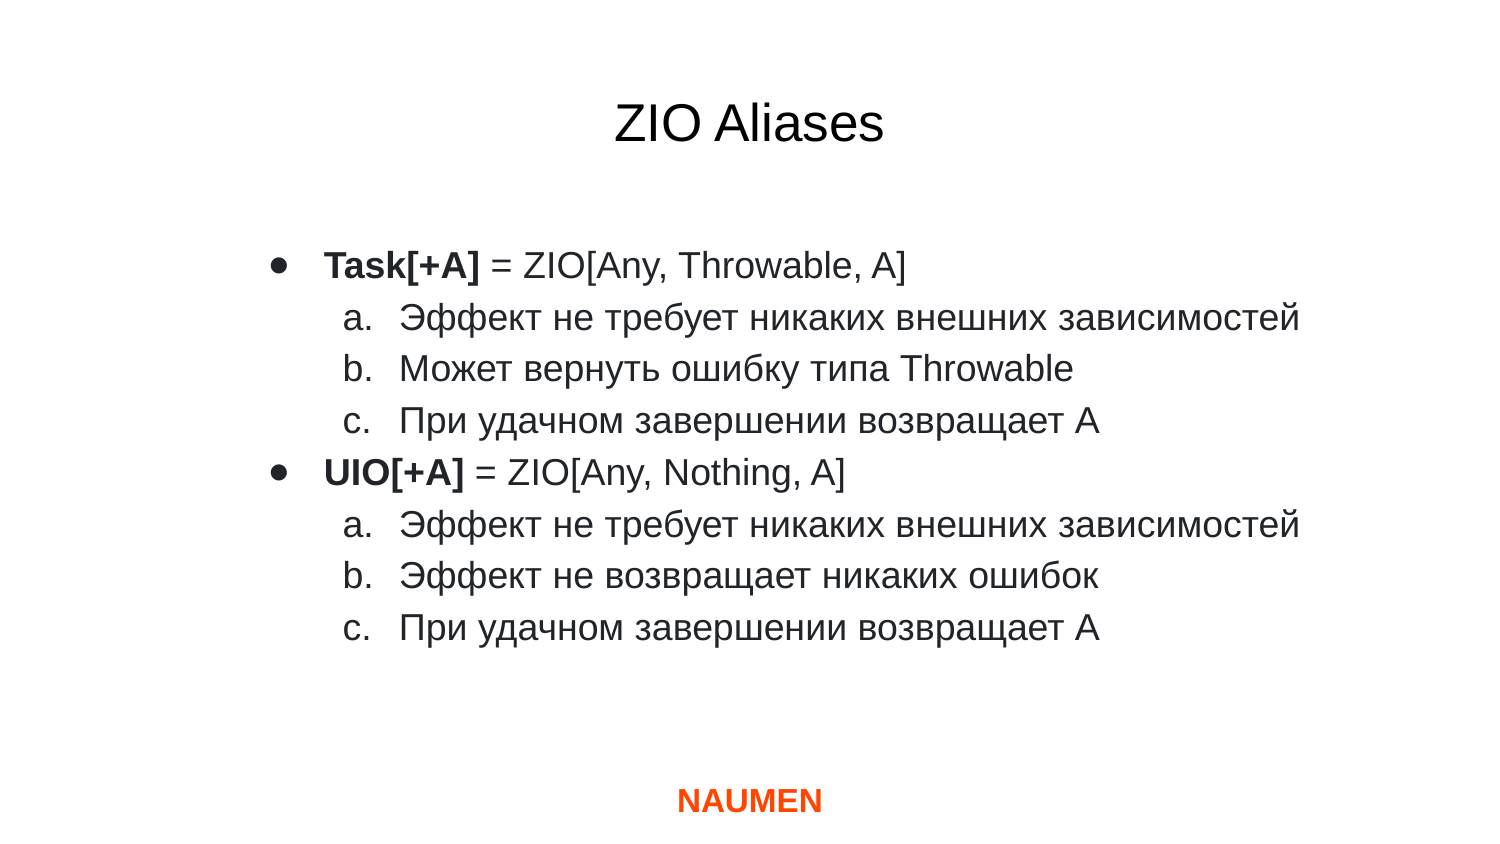

# ZIO Aliases
Task[+A] = ZIO[Any, Throwable, A]
Эффект не требует никаких внешних зависимостей
Может вернуть ошибку типа Throwable
При удачном завершении возвращает A
UIO[+A] = ZIO[Any, Nothing, A]
Эффект не требует никаких внешних зависимостей
Эффект не возвращает никаких ошибок
При удачном завершении возвращает A